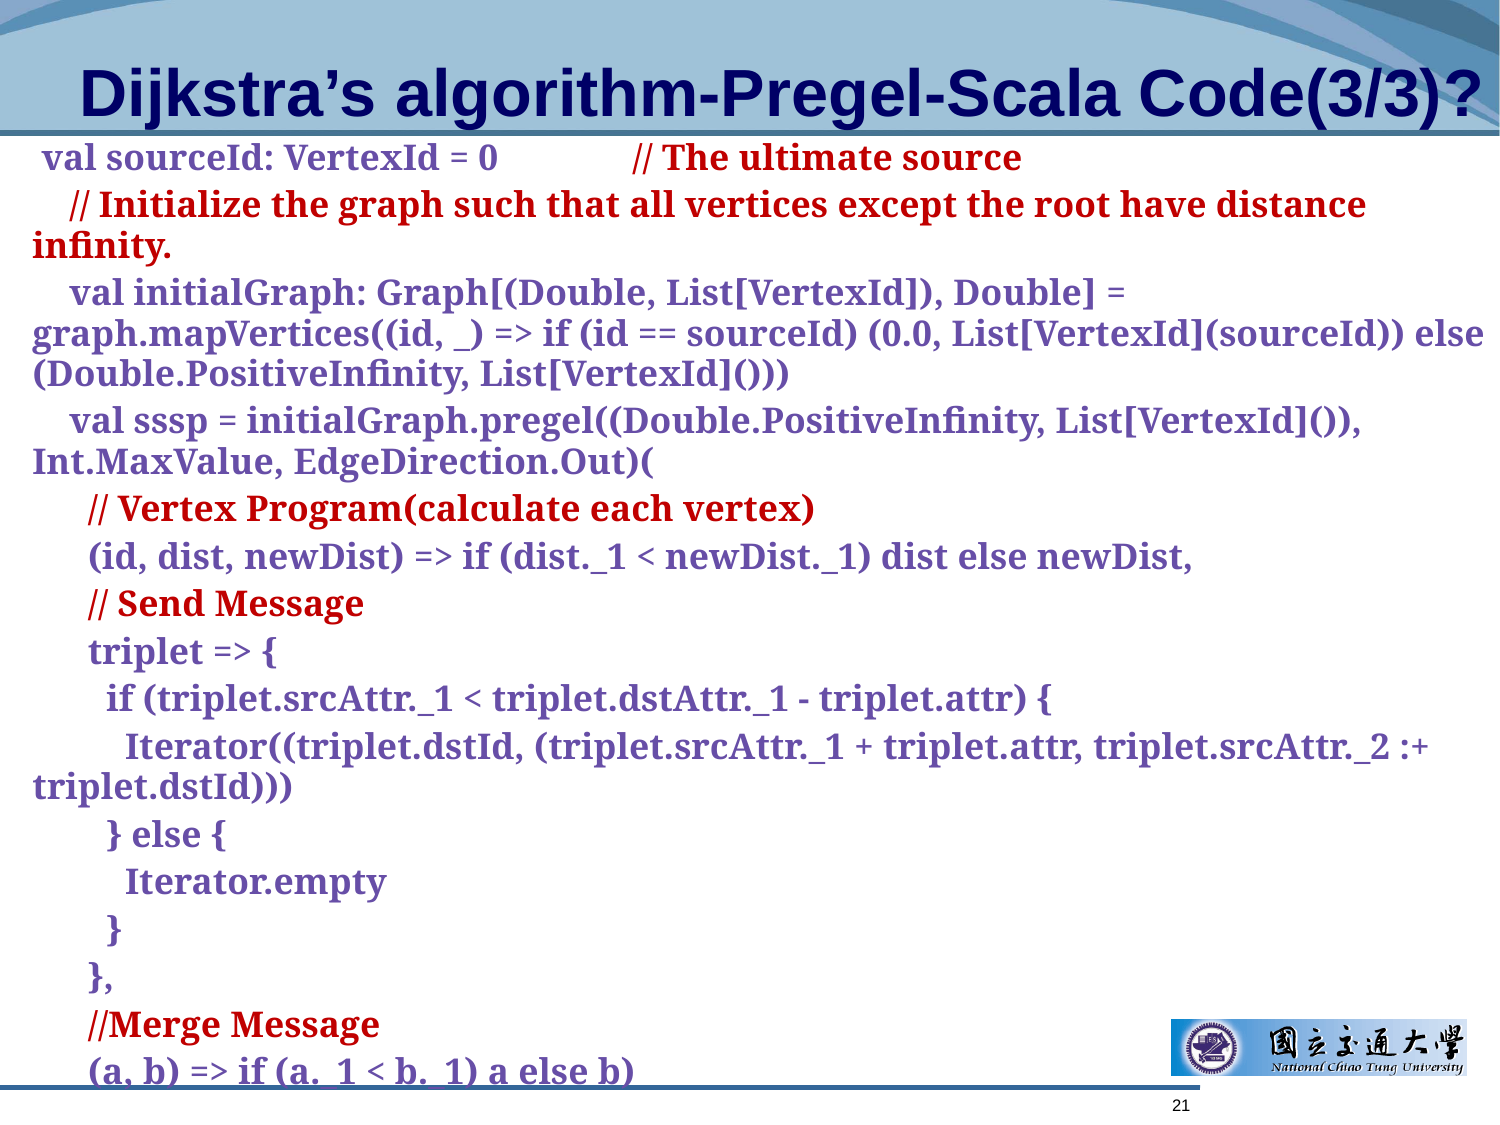

Dijkstra’s algorithm-Pregel-Scala Code(3/3)?
 val sourceId: VertexId = 0	// The ultimate source
    // Initialize the graph such that all vertices except the root have distance infinity.
    val initialGraph: Graph[(Double, List[VertexId]), Double] = graph.mapVertices((id, _) => if (id == sourceId) (0.0, List[VertexId](sourceId)) else (Double.PositiveInfinity, List[VertexId]()))
    val sssp = initialGraph.pregel((Double.PositiveInfinity, List[VertexId]()), Int.MaxValue, EdgeDirection.Out)(
      // Vertex Program(calculate each vertex)
      (id, dist, newDist) => if (dist._1 < newDist._1) dist else newDist,
      // Send Message
      triplet => {
        if (triplet.srcAttr._1 < triplet.dstAttr._1 - triplet.attr) {
          Iterator((triplet.dstId, (triplet.srcAttr._1 + triplet.attr, triplet.srcAttr._2 :+ triplet.dstId)))
        } else {
          Iterator.empty
        }
      },
      //Merge Message
      (a, b) => if (a._1 < b._1) a else b)

21